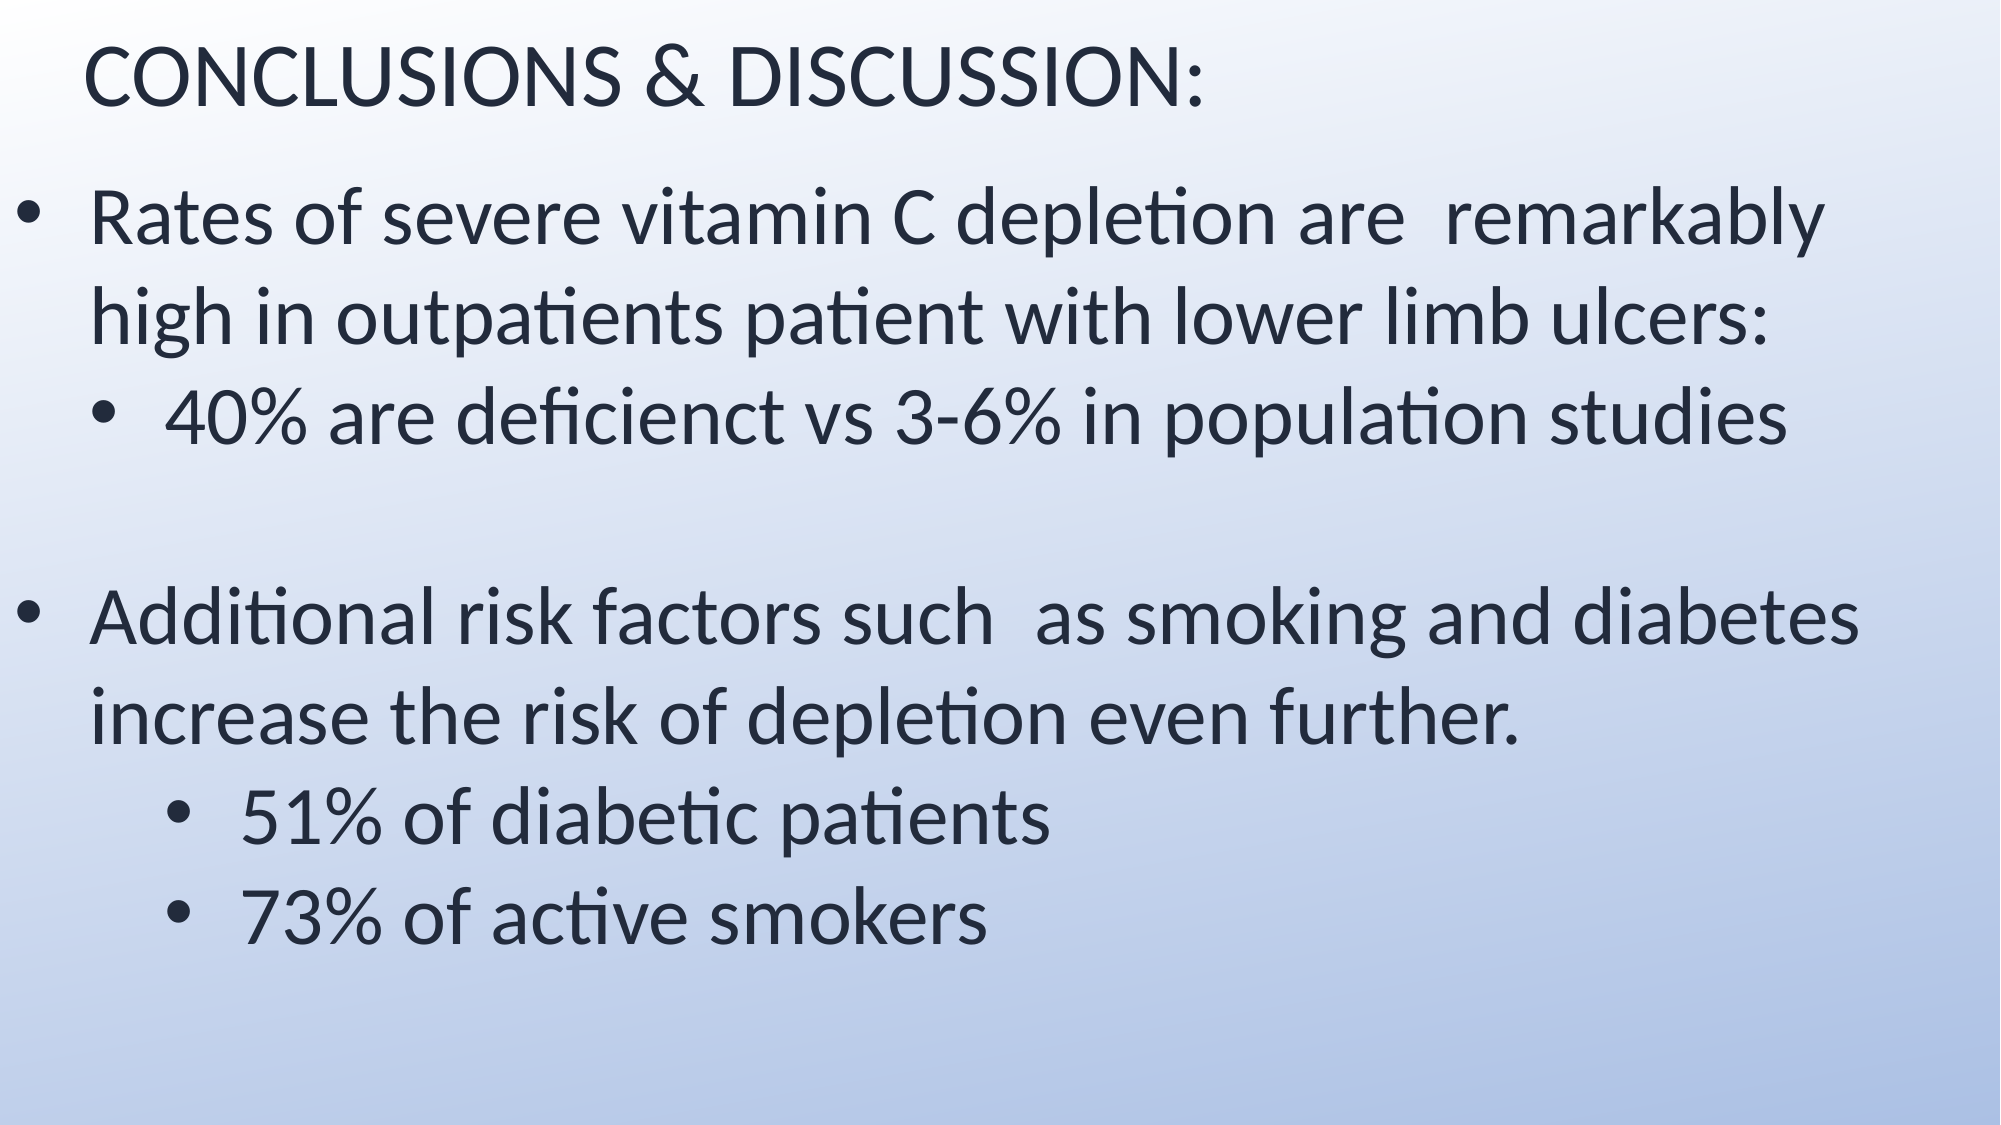

# CONCLUSIONS & DISCUSSION:
Rates of severe vitamin C depletion are  remarkably high in outpatients patient with lower limb ulcers:
40% are deficienct vs 3-6% in population studies

Additional risk factors such  as smoking and diabetes increase the risk of depletion even further.
51% of diabetic patients
73% of active smokers